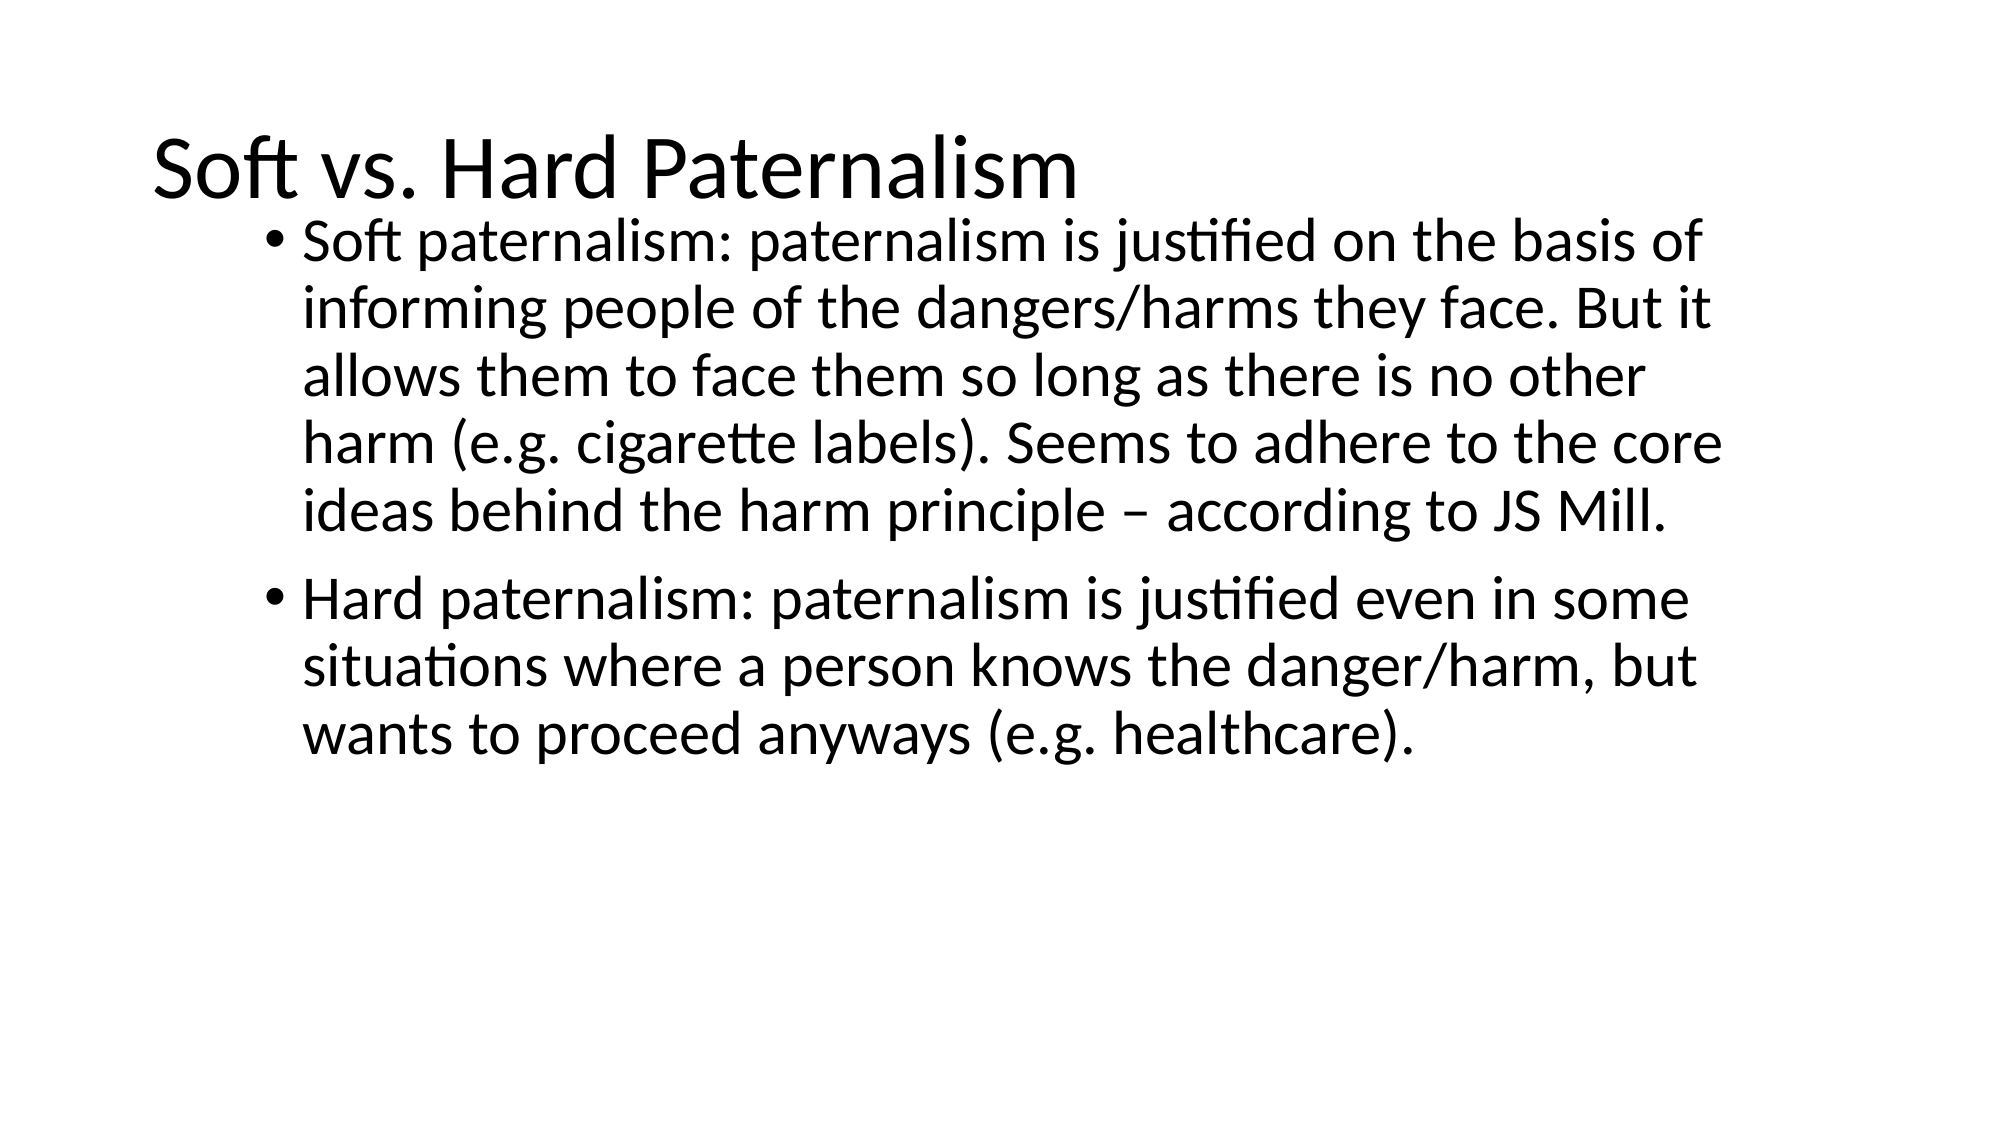

# Soft vs. Hard Paternalism
Soft paternalism: paternalism is justified on the basis of informing people of the dangers/harms they face. But it allows them to face them so long as there is no other harm (e.g. cigarette labels). Seems to adhere to the core ideas behind the harm principle – according to JS Mill.
Hard paternalism: paternalism is justified even in some situations where a person knows the danger/harm, but wants to proceed anyways (e.g. healthcare).